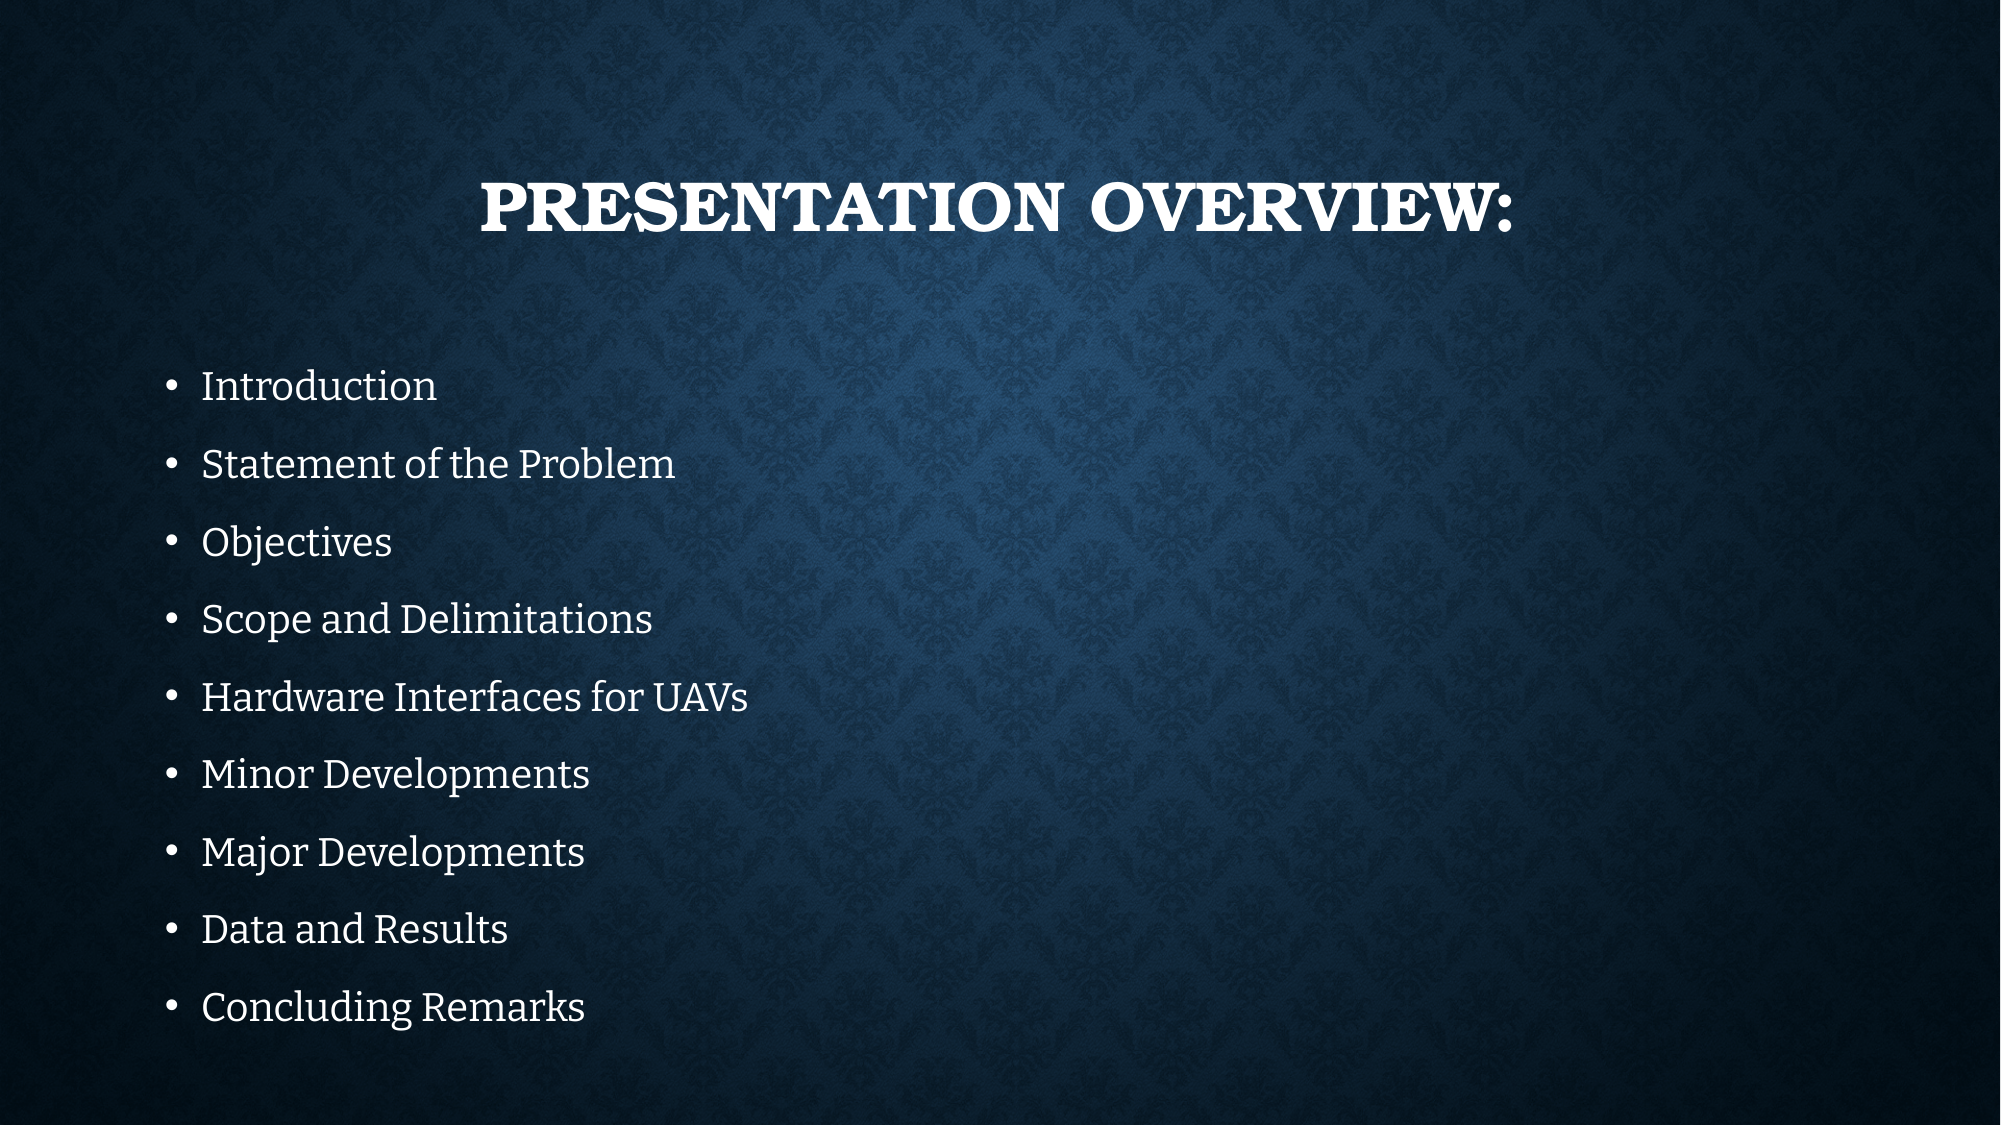

# Presentation Overview:
Introduction
Statement of the Problem
Objectives
Scope and Delimitations
Hardware Interfaces for UAVs
Minor Developments
Major Developments
Data and Results
Concluding Remarks